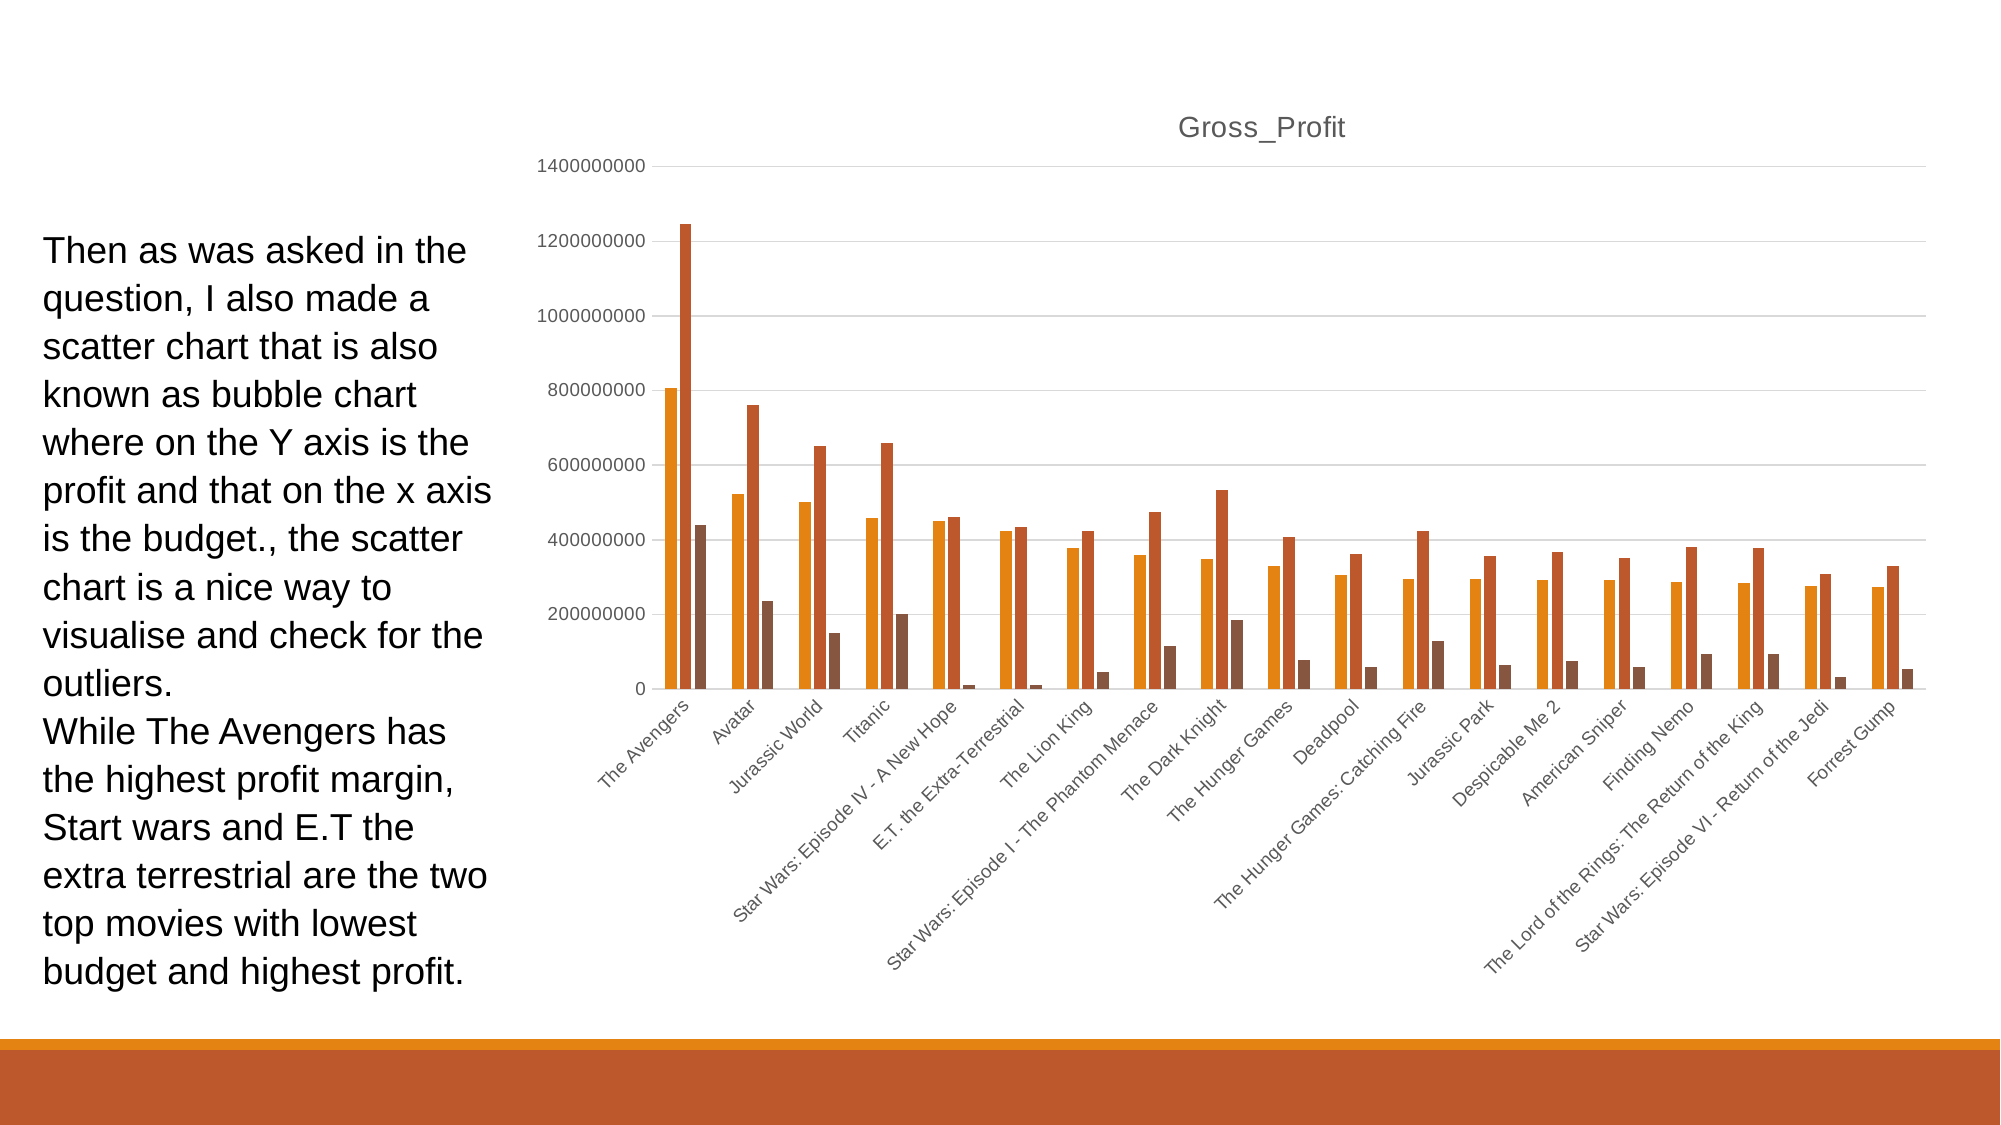

# Then as was asked in the question, I also made a scatter chart that is also known as bubble chart where on the Y axis is the profit and that on the x axis is the budget., the scatter chart is a nice way to visualise and check for the outliers. While The Avengers has the highest profit margin, Start wars and E.T the extra terrestrial are the two top movies with lowest budget and highest profit.

### Chart: Gross_Profit

| Category | Sum of Profit | Sum of gross | Sum of budget |
|---|---|---|---|
| The Avengers | 806559094.0 | 1246559094.0 | 440000000.0 |
| Avatar | 523505847.0 | 760505847.0 | 237000000.0 |
| Jurassic World | 502177271.0 | 652177271.0 | 150000000.0 |
| Titanic | 458672302.0 | 658672302.0 | 200000000.0 |
| Star Wars: Episode IV - A New Hope | 449935665.0 | 460935665.0 | 11000000.0 |
| E.T. the Extra-Terrestrial | 424449459.0 | 434949459.0 | 10500000.0 |
| The Lion King | 377783777.0 | 422783777.0 | 45000000.0 |
| Star Wars: Episode I - The Phantom Menace | 359544677.0 | 474544677.0 | 115000000.0 |
| The Dark Knight | 348316061.0 | 533316061.0 | 185000000.0 |
| The Hunger Games | 329999255.0 | 407999255.0 | 78000000.0 |
| Deadpool | 305024263.0 | 363024263.0 | 58000000.0 |
| The Hunger Games: Catching Fire | 294645577.0 | 424645577.0 | 130000000.0 |
| Jurassic Park | 293784000.0 | 356784000.0 | 63000000.0 |
| Despicable Me 2 | 292049635.0 | 368049635.0 | 76000000.0 |
| American Sniper | 291323553.0 | 350123553.0 | 58800000.0 |
| Finding Nemo | 286838870.0 | 380838870.0 | 94000000.0 |
| The Lord of the Rings: The Return of the King | 283019252.0 | 377019252.0 | 94000000.0 |
| Star Wars: Episode VI - Return of the Jedi | 276625409.0 | 309125409.0 | 32500000.0 |
| Forrest Gump | 274691196.0 | 329691196.0 | 55000000.0 |